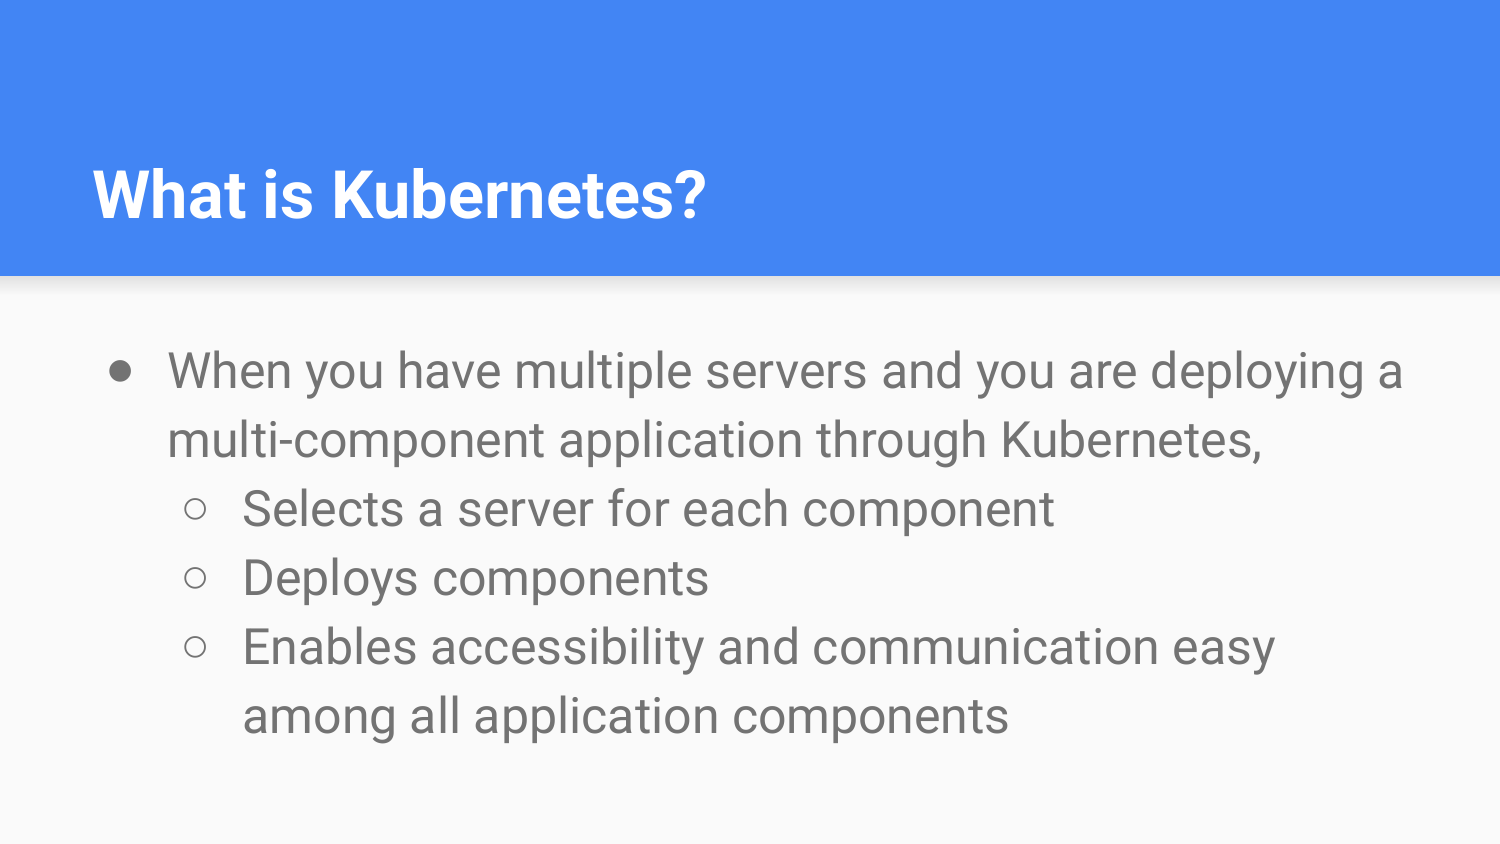

# What is Kubernetes?
When you have multiple servers and you are deploying a multi-component application through Kubernetes,
Selects a server for each component
Deploys components
Enables accessibility and communication easy among all application components